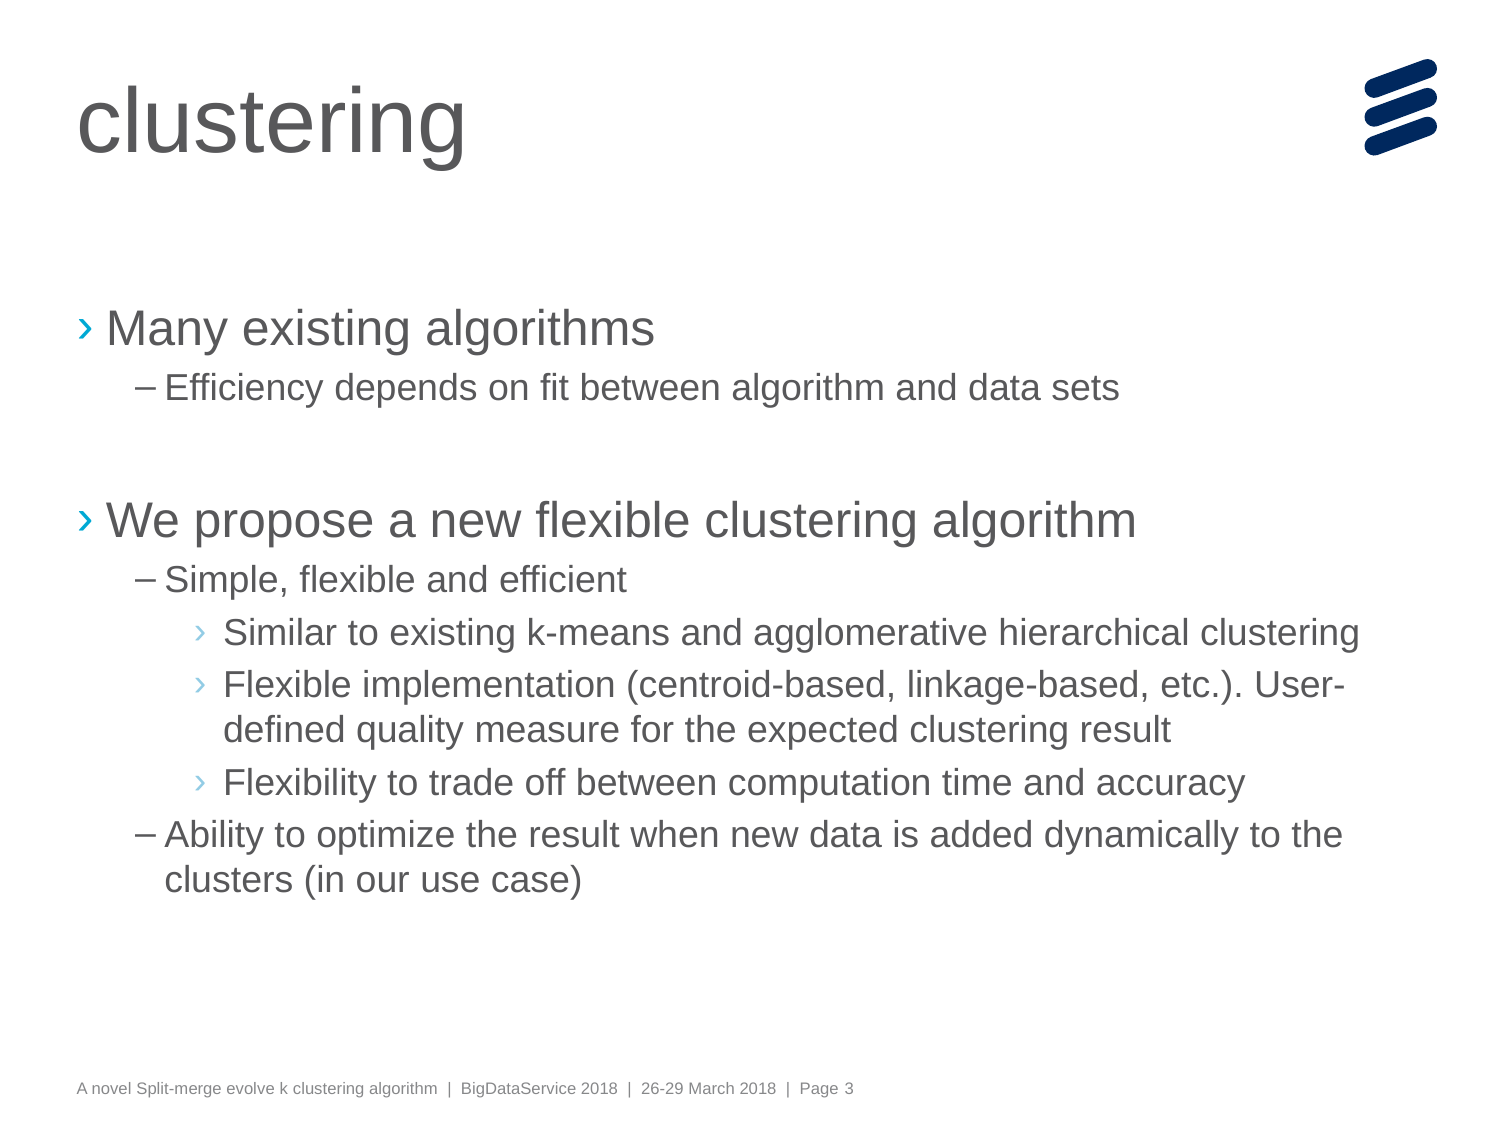

# clustering
Many existing algorithms
Efficiency depends on fit between algorithm and data sets

We propose a new flexible clustering algorithm
Simple, flexible and efficient
Similar to existing k-means and agglomerative hierarchical clustering
Flexible implementation (centroid-based, linkage-based, etc.). User-defined quality measure for the expected clustering result
Flexibility to trade off between computation time and accuracy
Ability to optimize the result when new data is added dynamically to the clusters (in our use case)